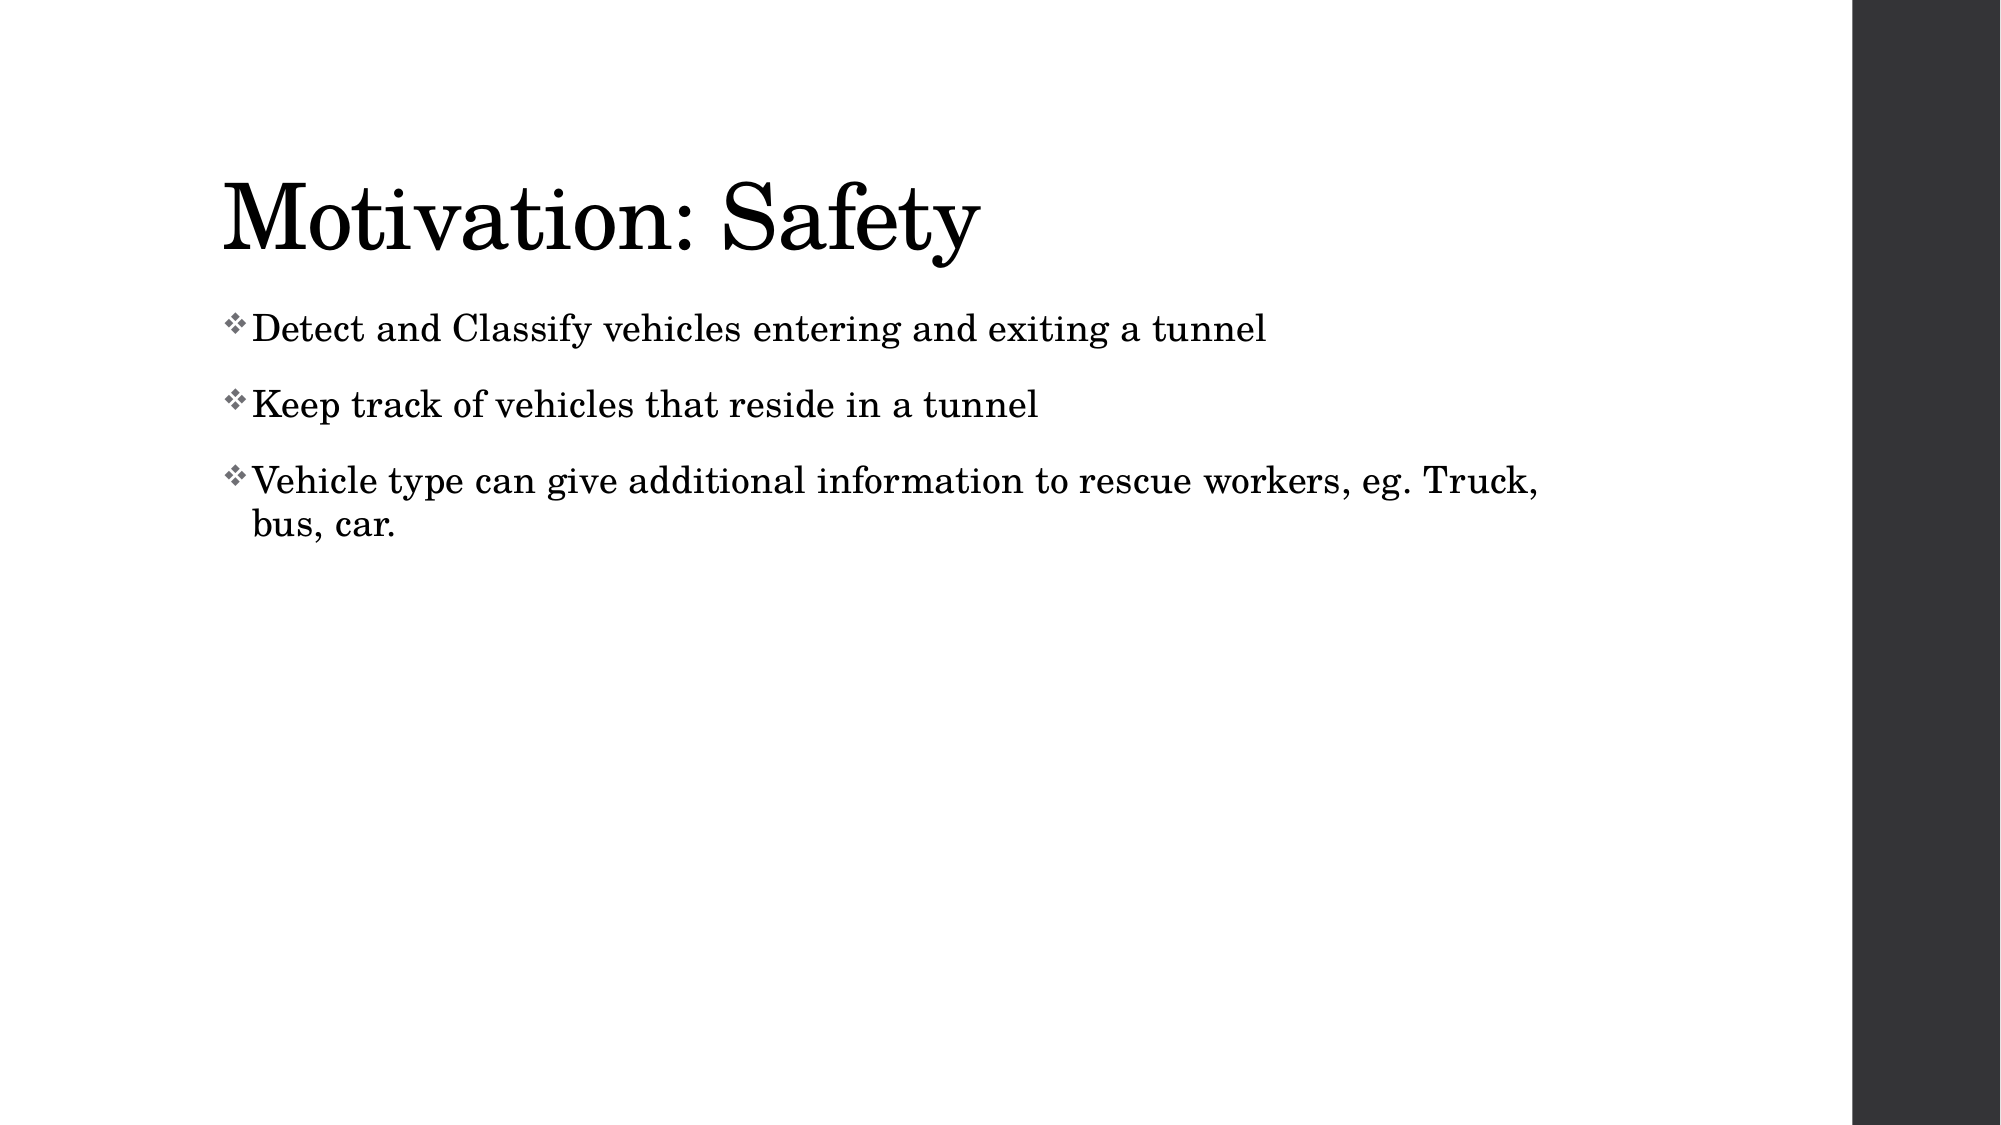

# Motivation: Safety
Detect and Classify vehicles entering and exiting a tunnel
Keep track of vehicles that reside in a tunnel
Vehicle type can give additional information to rescue workers, eg. Truck, bus, car.